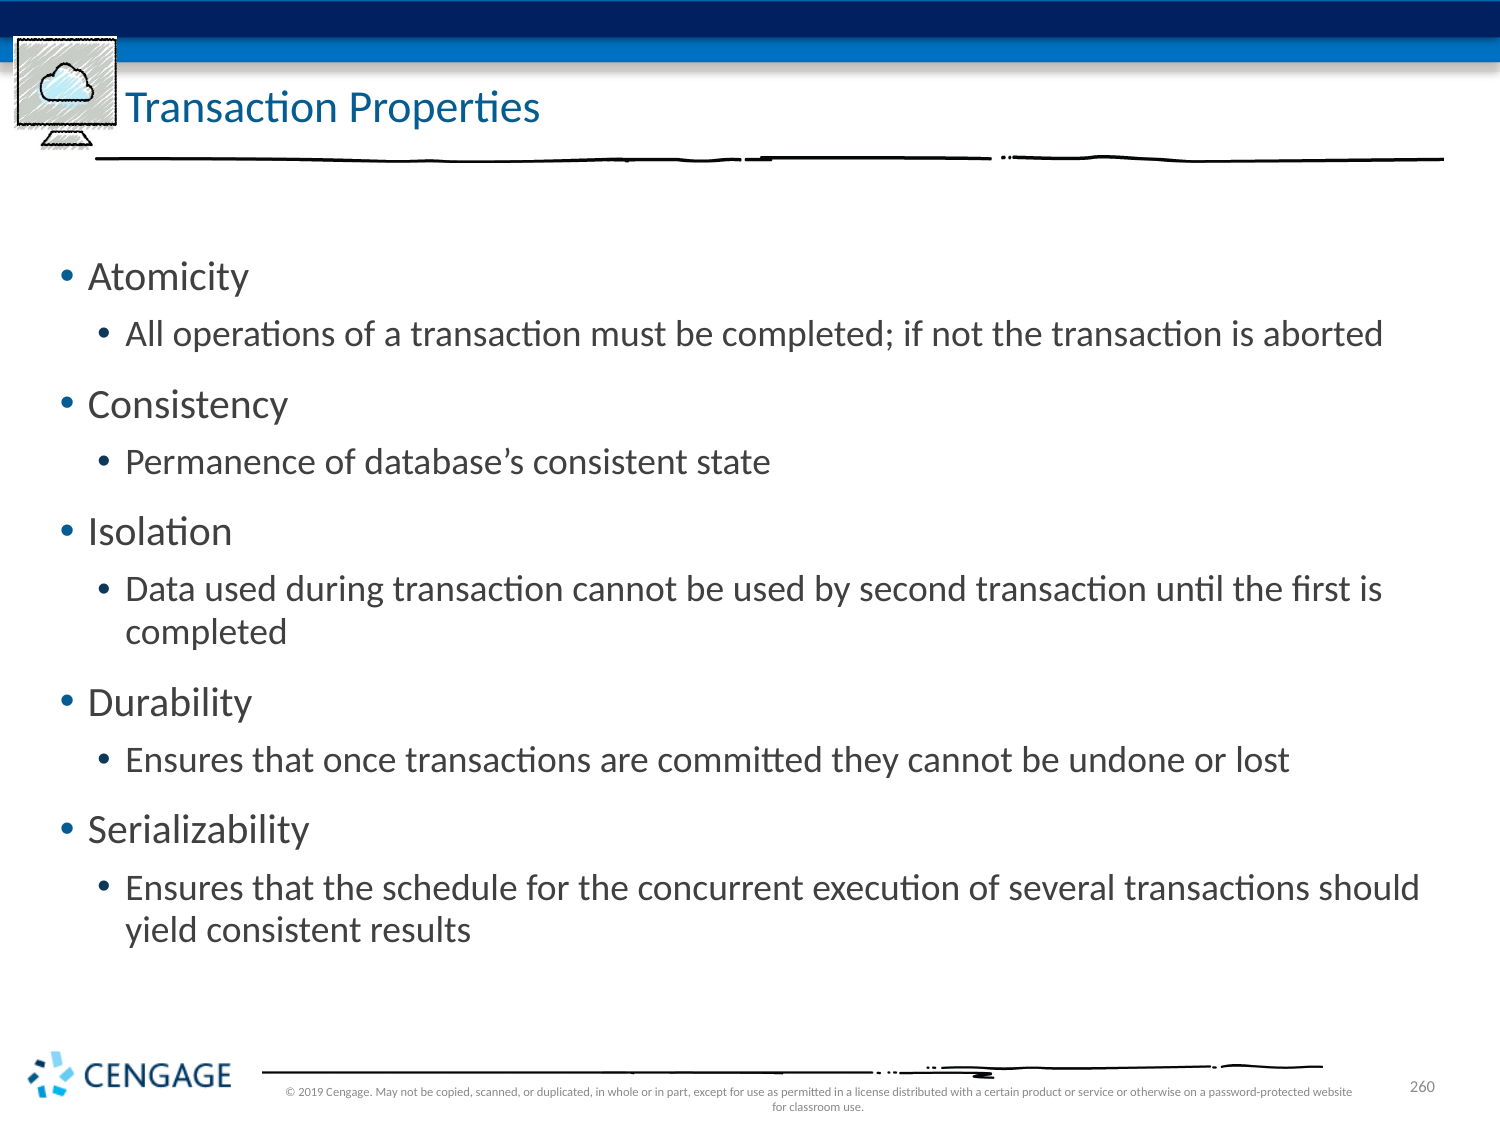

# Transaction Properties
Atomicity
All operations of a transaction must be completed; if not the transaction is aborted
Consistency
Permanence of database’s consistent state
Isolation
Data used during transaction cannot be used by second transaction until the first is completed
Durability
Ensures that once transactions are committed they cannot be undone or lost
Serializability
Ensures that the schedule for the concurrent execution of several transactions should yield consistent results

© 2019 Cengage. May not be copied, scanned, or duplicated, in whole or in part, except for use as permitted in a license distributed with a certain product or service or otherwise on a password-protected website for classroom use.